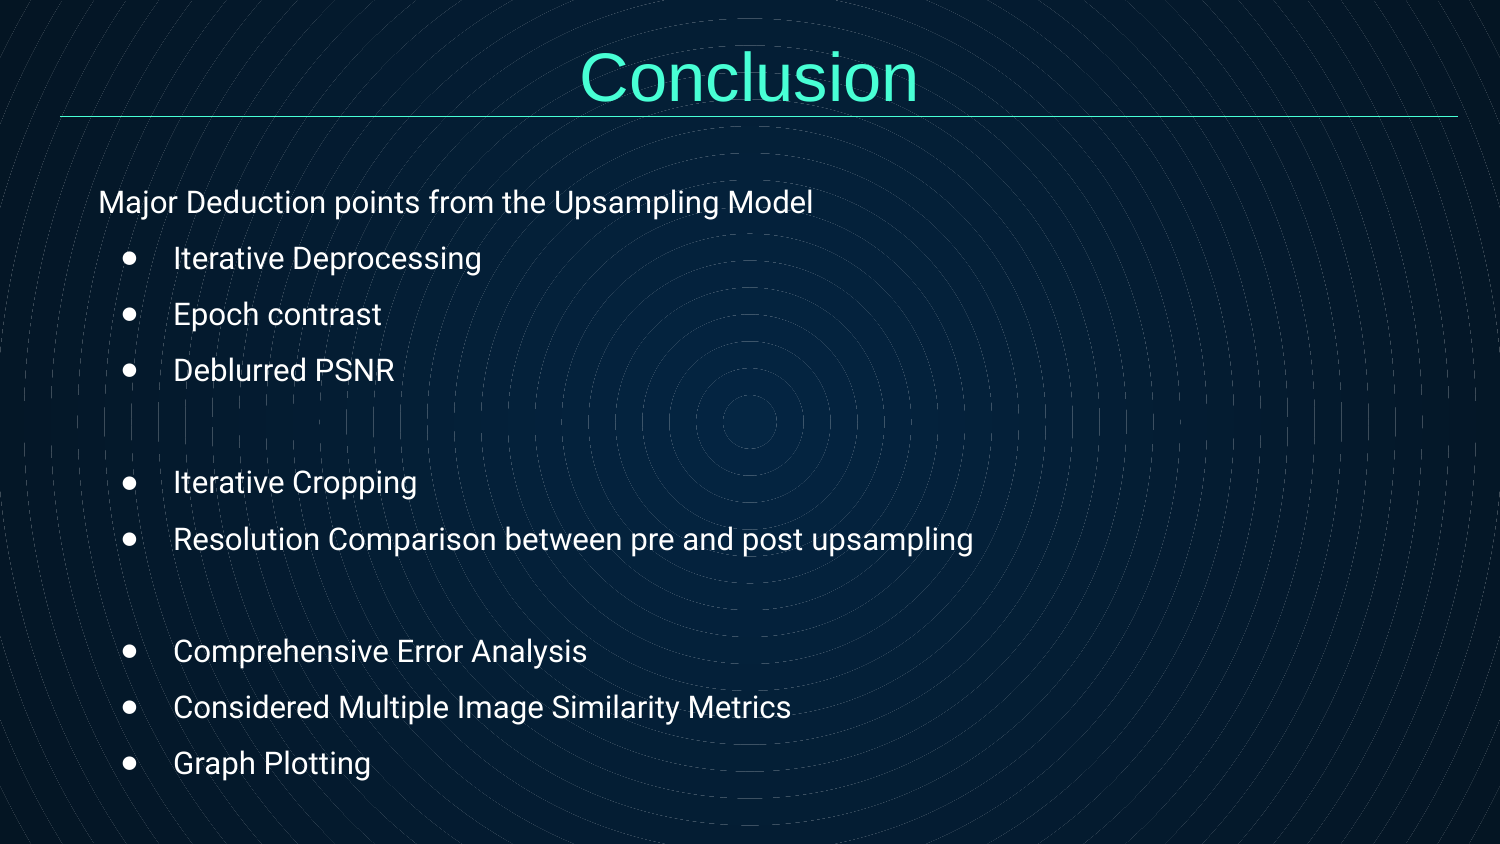

Conclusion

Major Deduction points from the Upsampling Model
Iterative Deprocessing
Epoch contrast
Deblurred PSNR

Iterative Cropping
Resolution Comparison between pre and post upsampling

Comprehensive Error Analysis
Considered Multiple Image Similarity Metrics
Graph Plotting